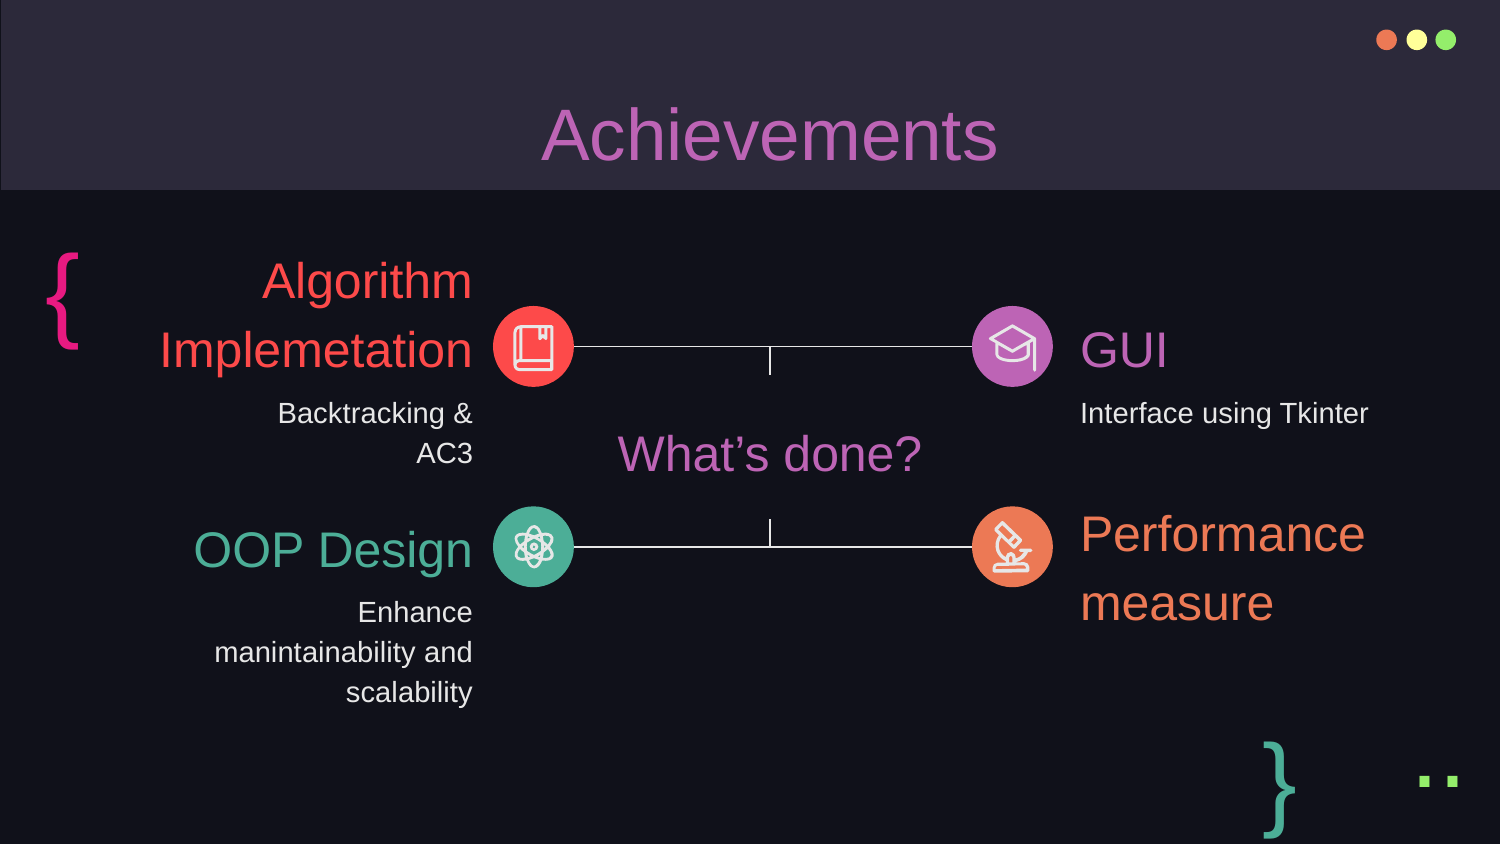

# Achievements
{
Algorithm
Implemetation
GUI

Interface using Tkinter
Backtracking & AC3
What’s done?
Performance measure
OOP Design

Enhance manintainability and scalability
}
..